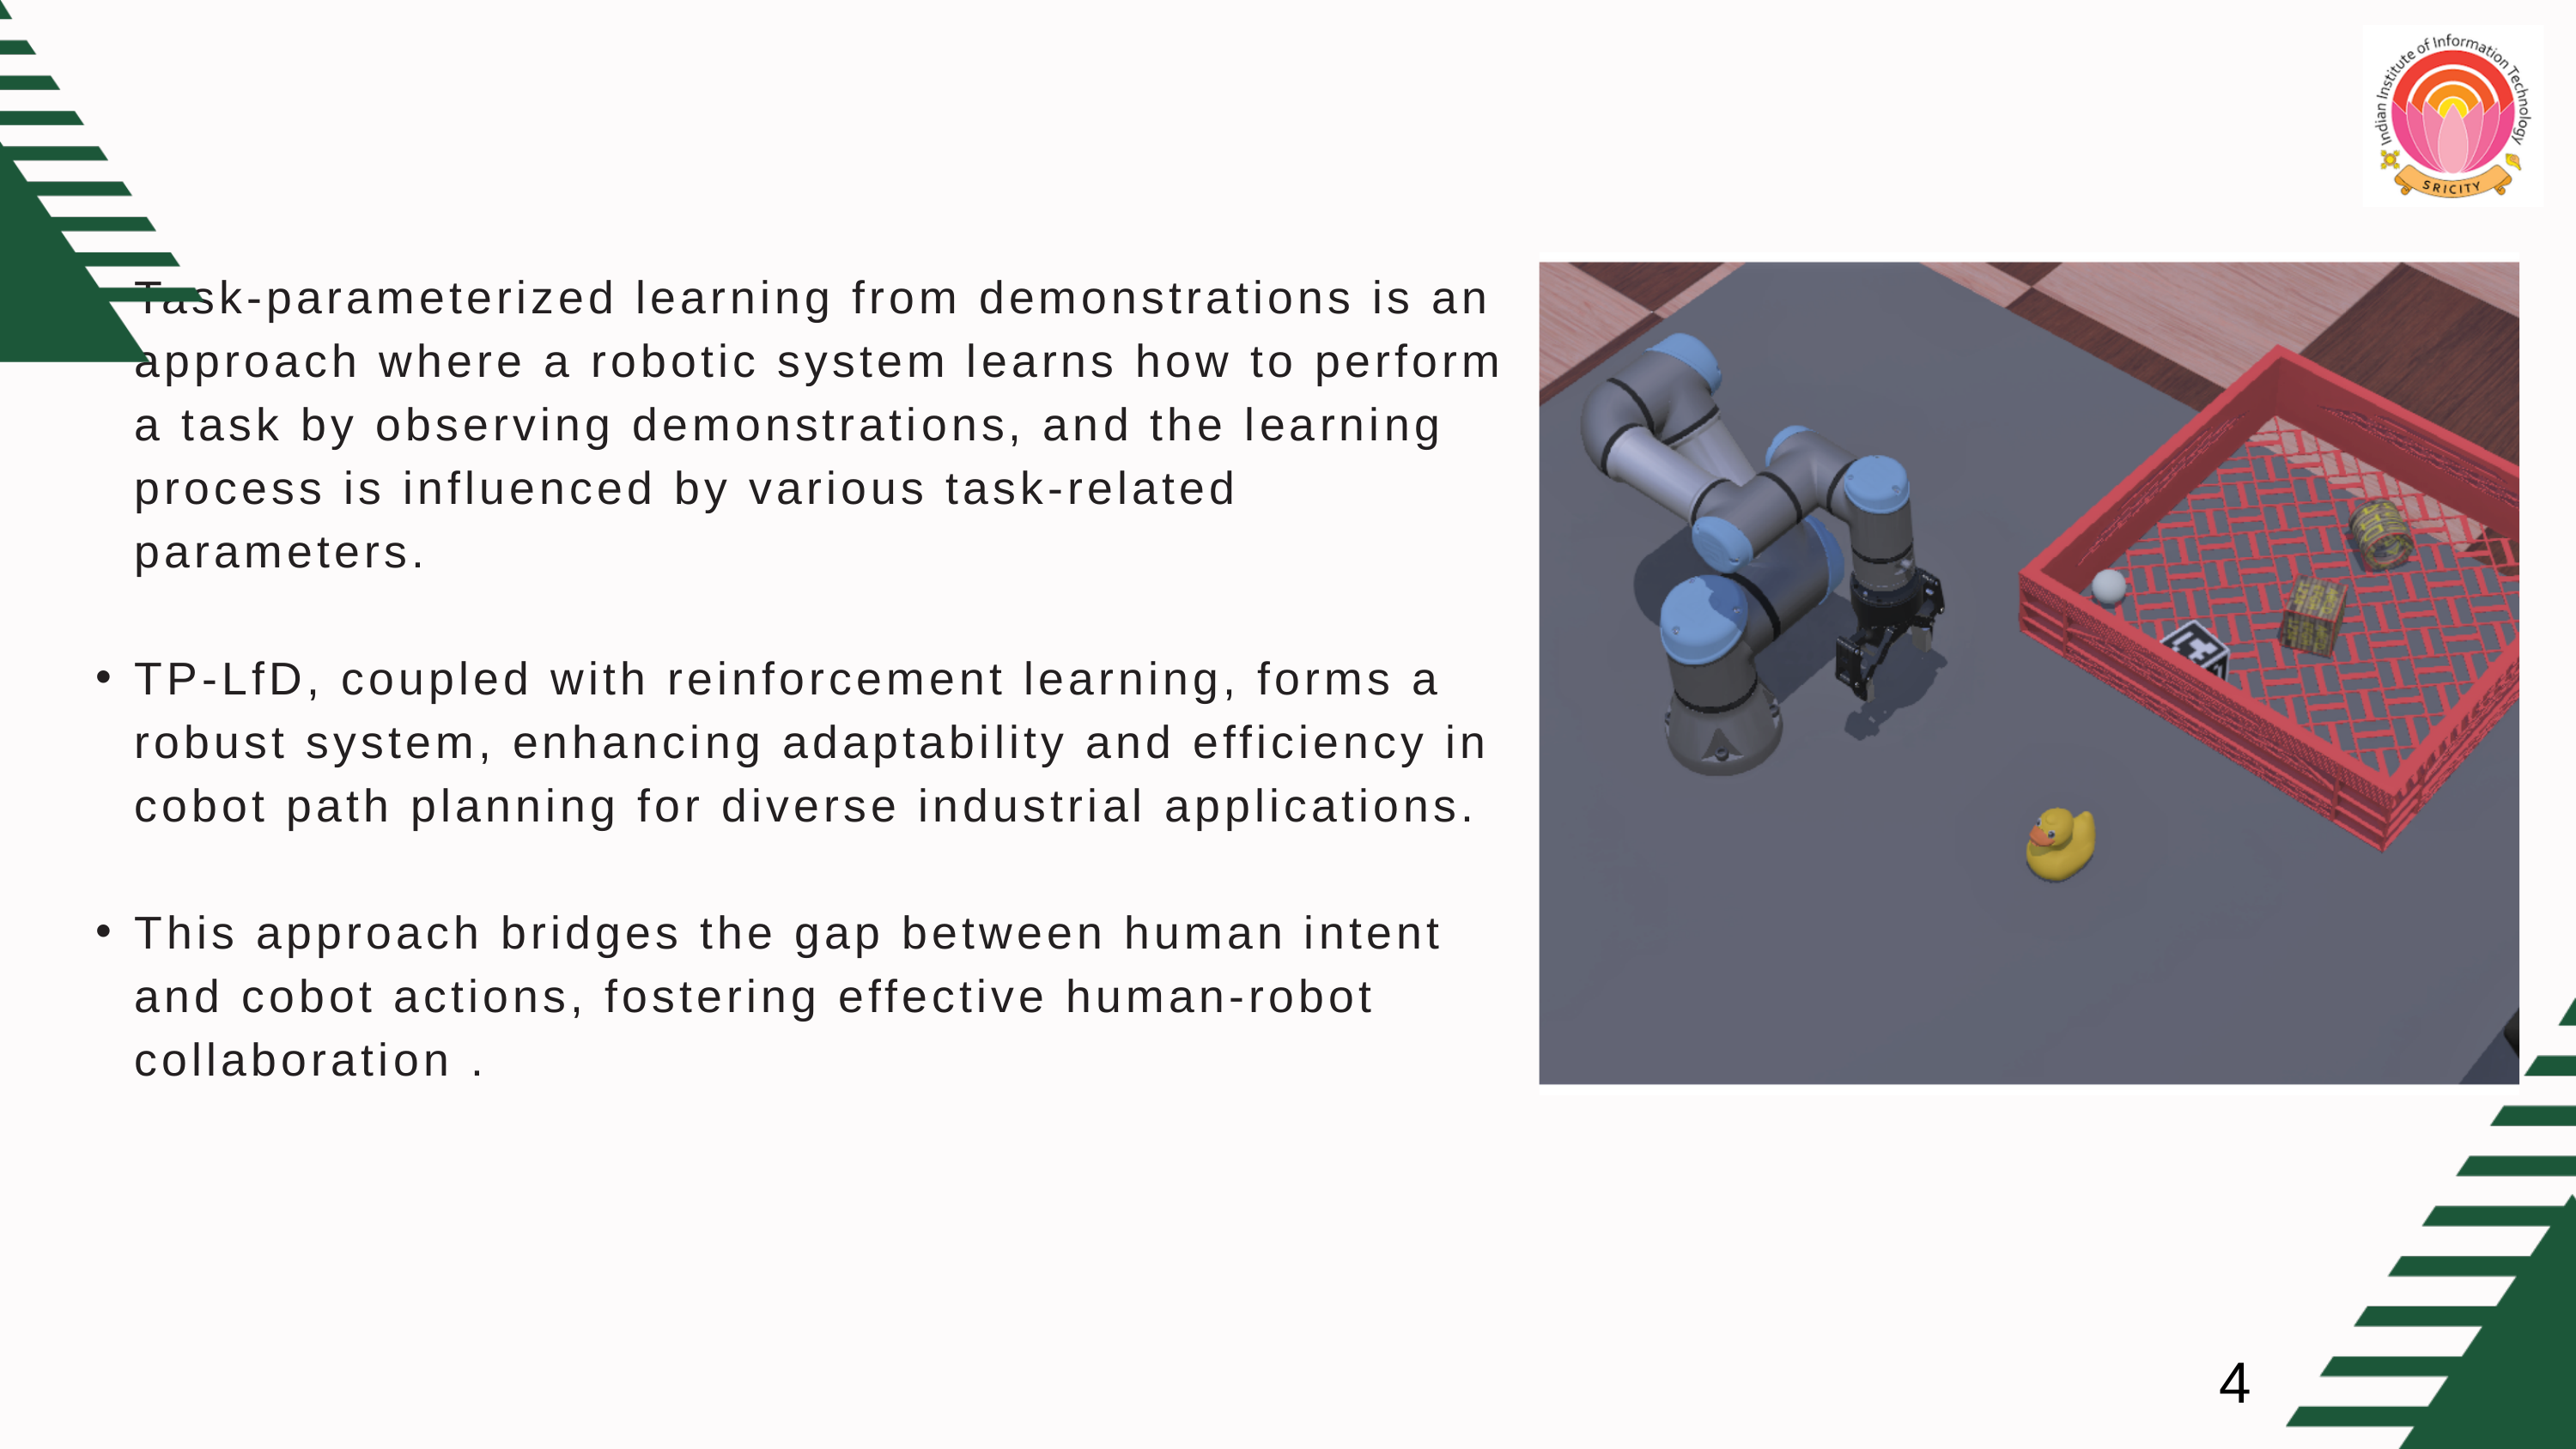

Task-parameterized learning from demonstrations is an approach where a robotic system learns how to perform a task by observing demonstrations, and the learning process is influenced by various task-related parameters.

TP-LfD, coupled with reinforcement learning, forms a robust system, enhancing adaptability and efficiency in cobot path planning for diverse industrial applications.

This approach bridges the gap between human intent and cobot actions, fostering effective human-robot collaboration .

4